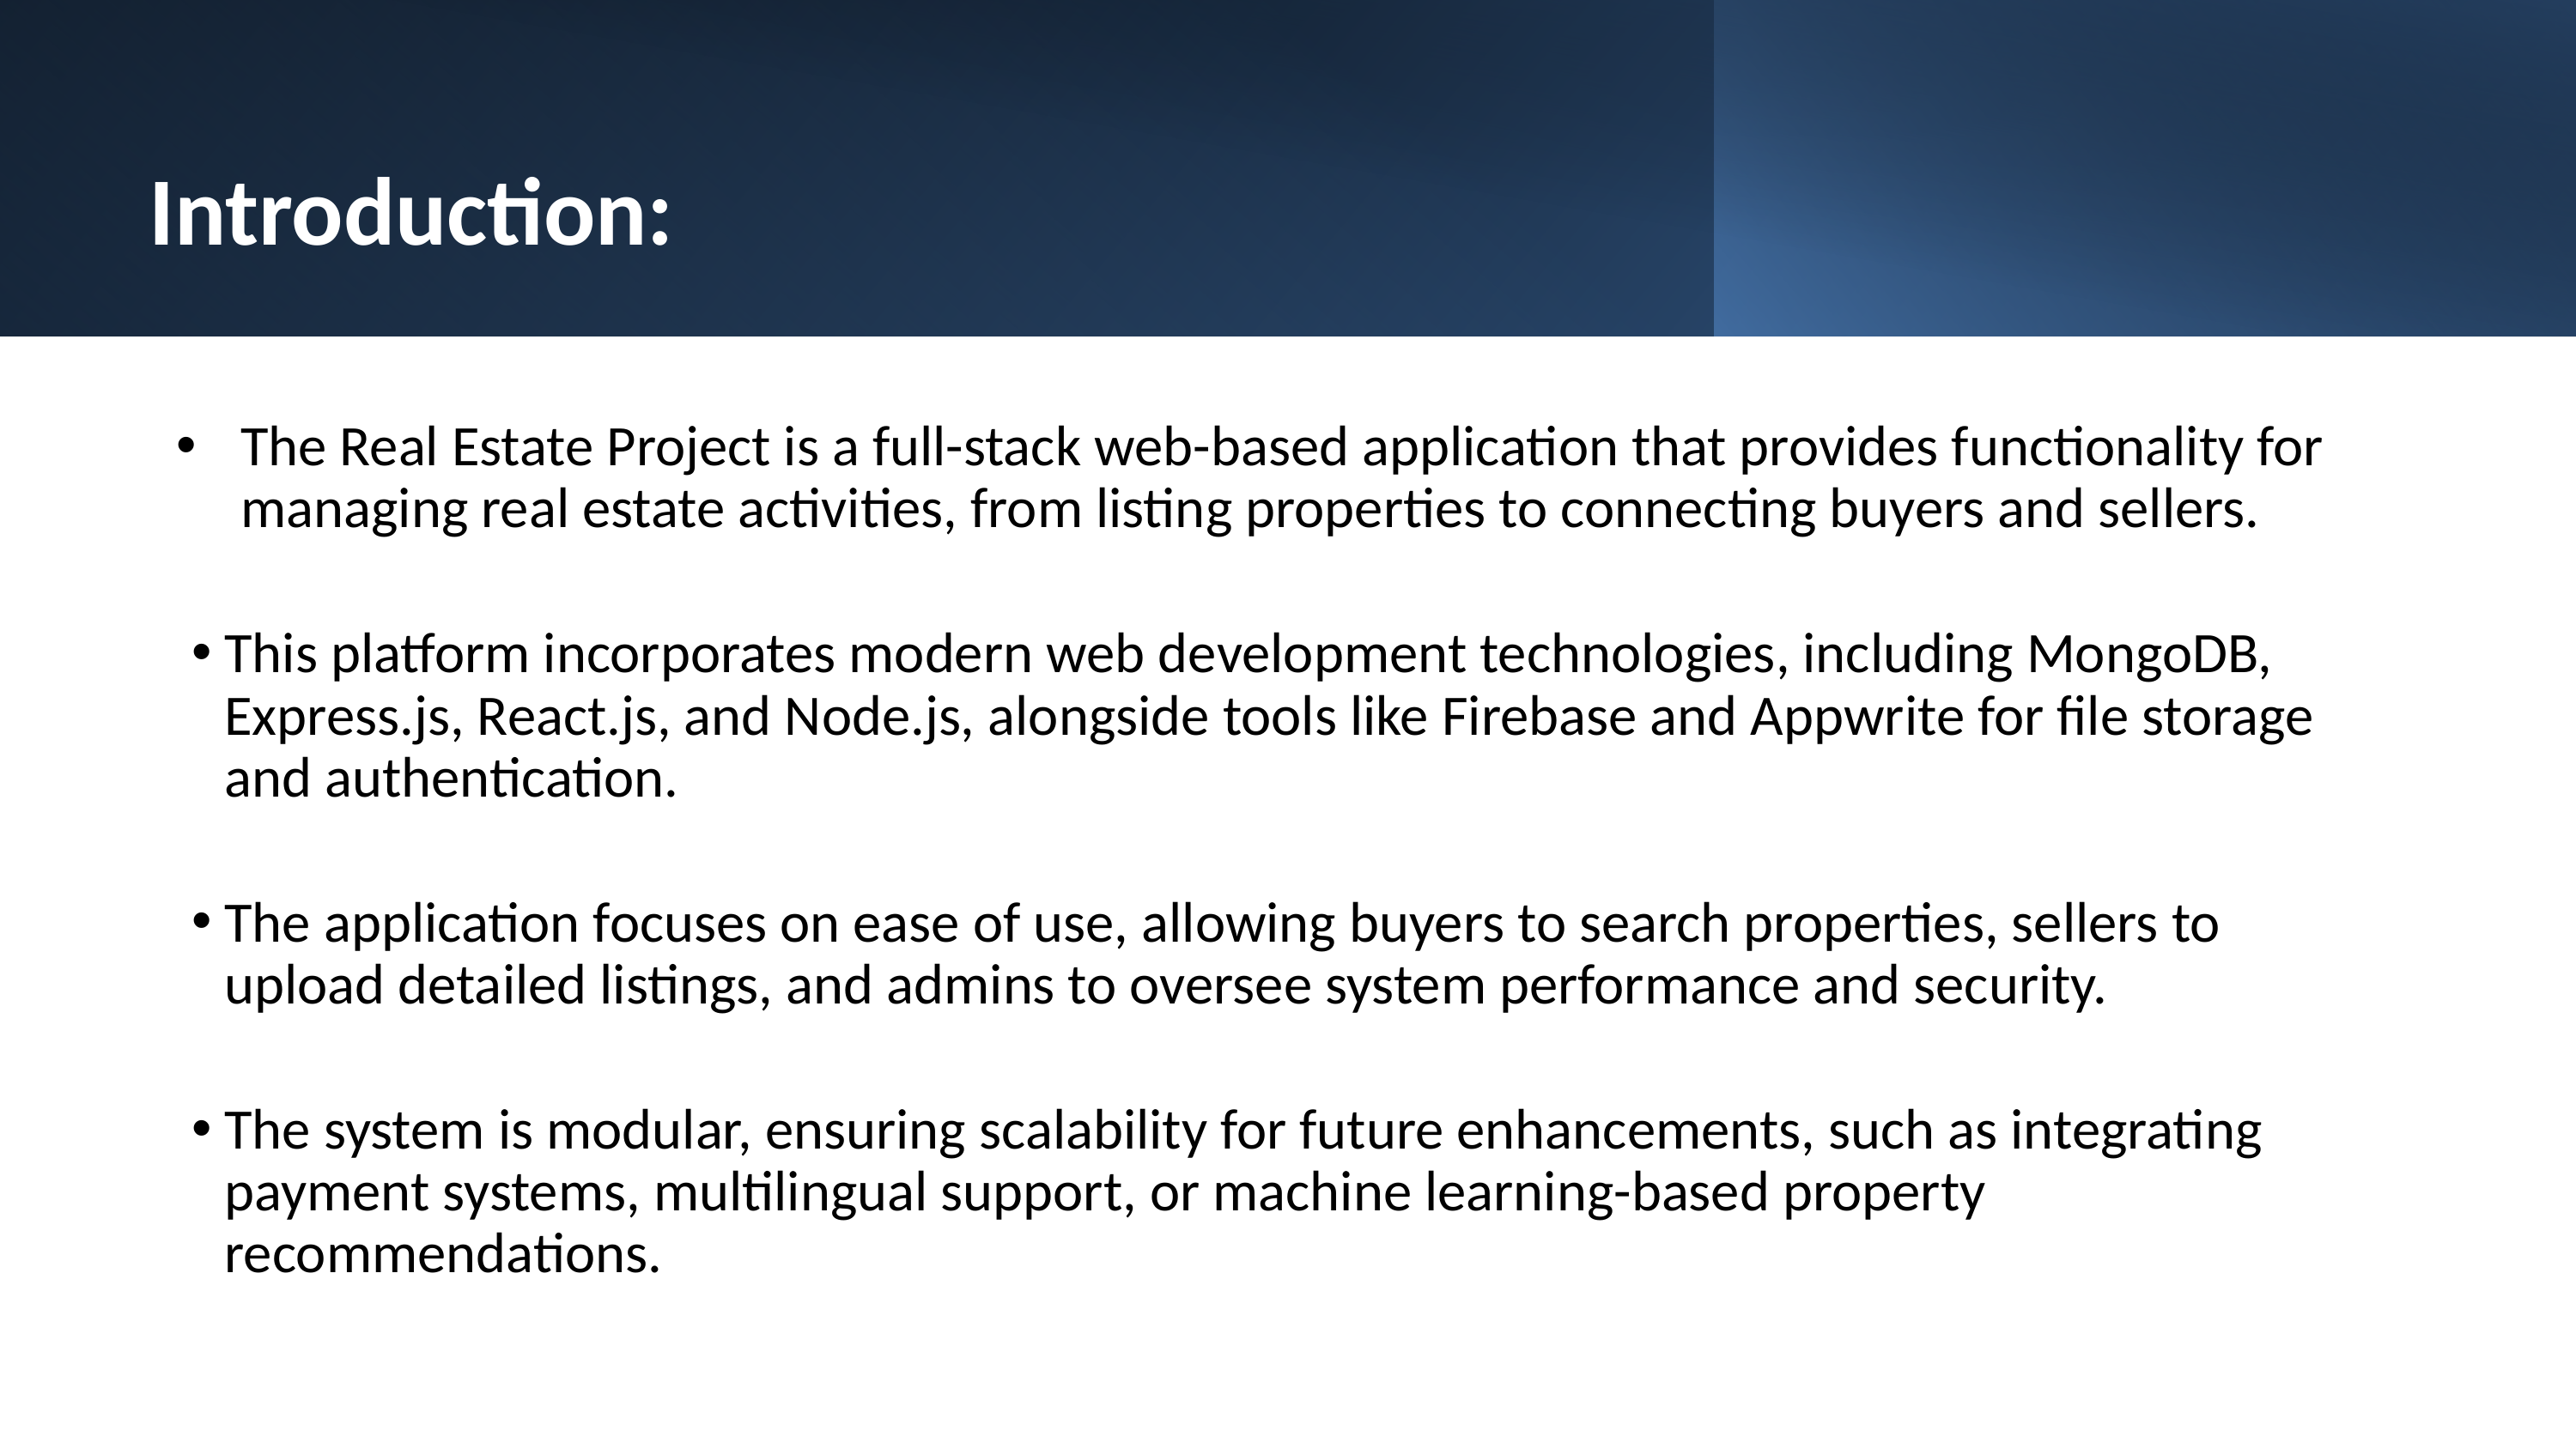

Introduction:
The Real Estate Project is a full-stack web-based application that provides functionality for managing real estate activities, from listing properties to connecting buyers and sellers.

This platform incorporates modern web development technologies, including MongoDB, Express.js, React.js, and Node.js, alongside tools like Firebase and Appwrite for file storage and authentication.

The application focuses on ease of use, allowing buyers to search properties, sellers to upload detailed listings, and admins to oversee system performance and security.

The system is modular, ensuring scalability for future enhancements, such as integrating payment systems, multilingual support, or machine learning-based property recommendations.